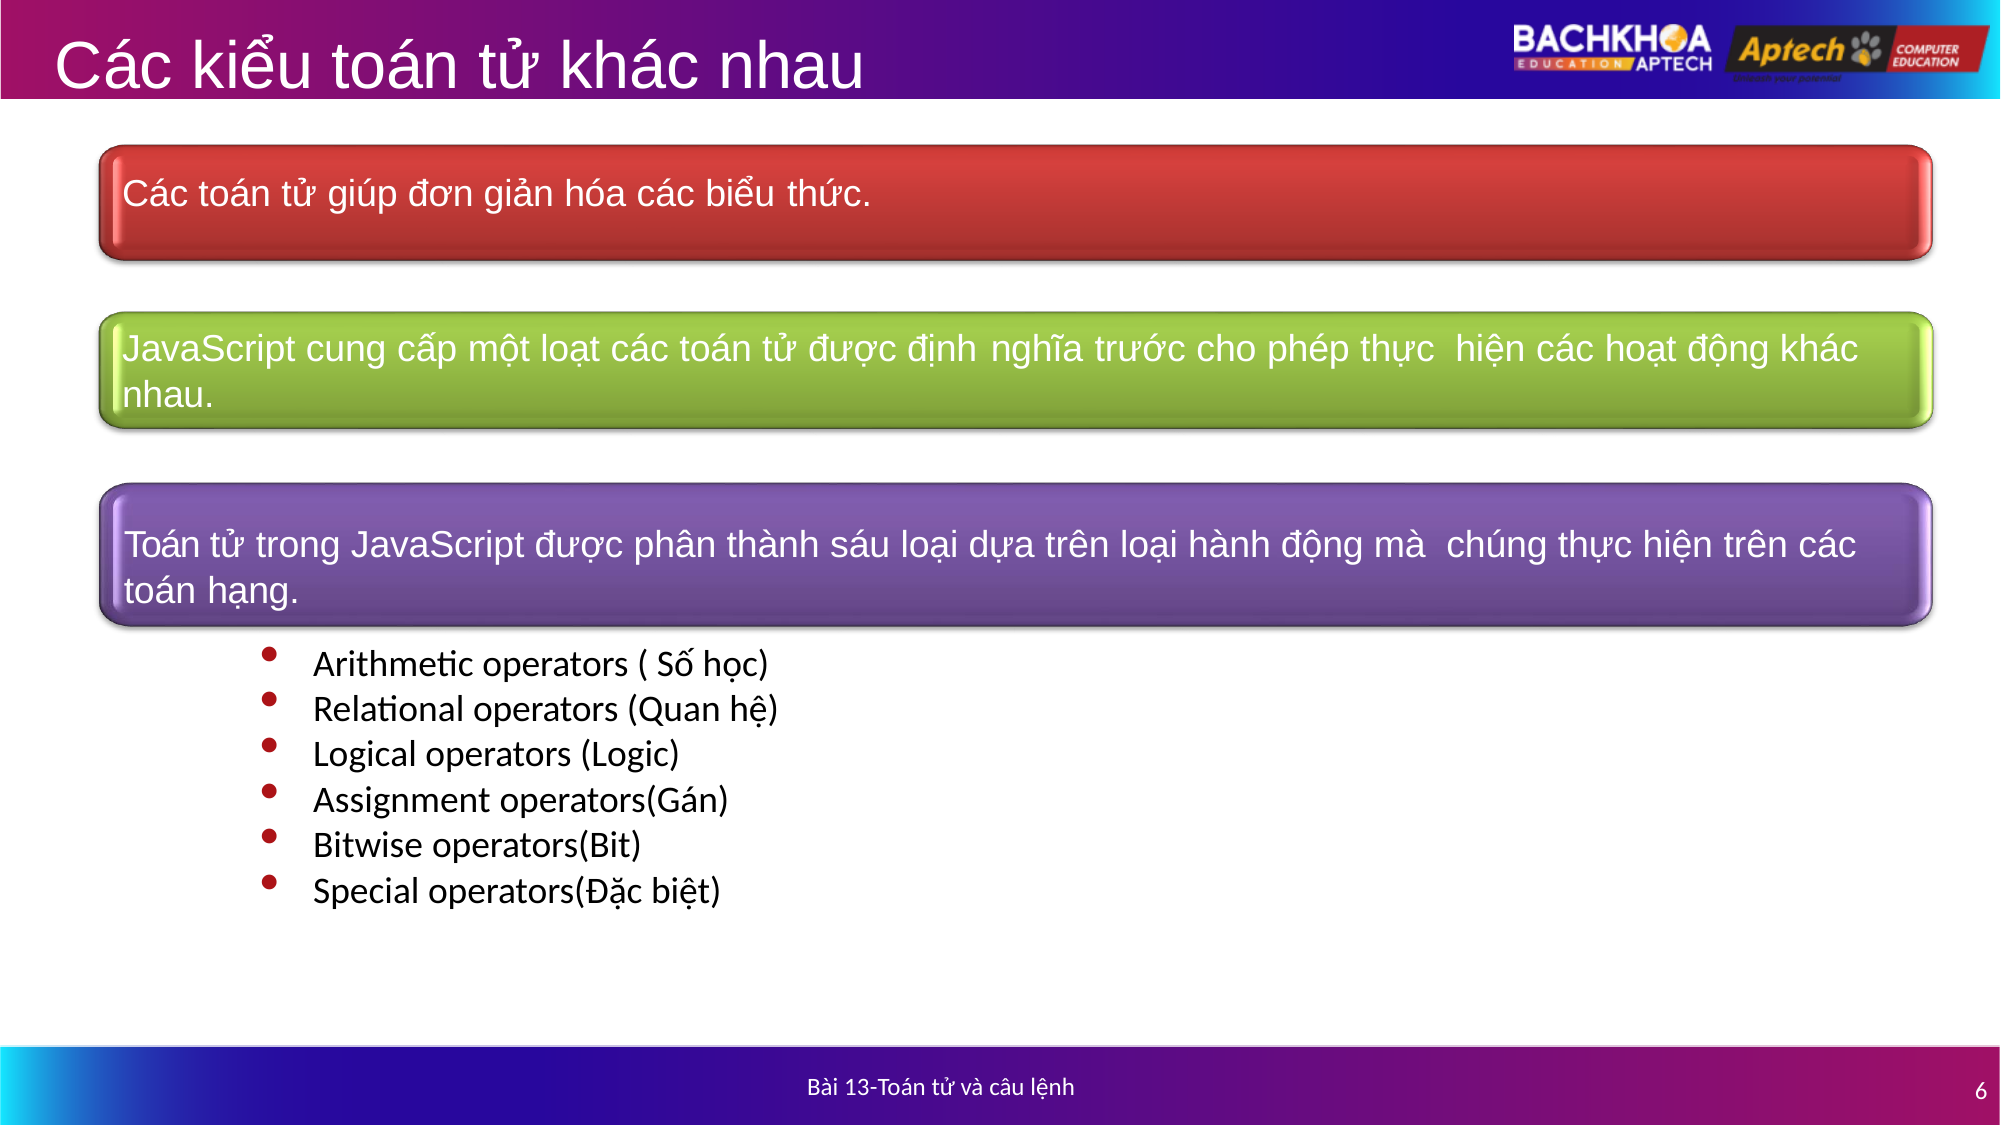

# Các kiểu toán tử khác nhau

Các toán tử giúp đơn giản hóa các biểu thức.

JavaScript cung cấp một loạt các toán tử được định nghĩa trước cho phép thực  hiện các hoạt động khác nhau.

Toán tử trong JavaScript được phân thành sáu loại dựa trên loại hành động mà  chúng thực hiện trên các toán hạng.

Arithmetic operators ( Số học)
Relational operators (Quan hệ)
Logical operators (Logic)
Assignment operators(Gán)
Bitwise operators(Bit)
Special operators(Đặc biệt)
Bài 13-Toán tử và câu lệnh
6